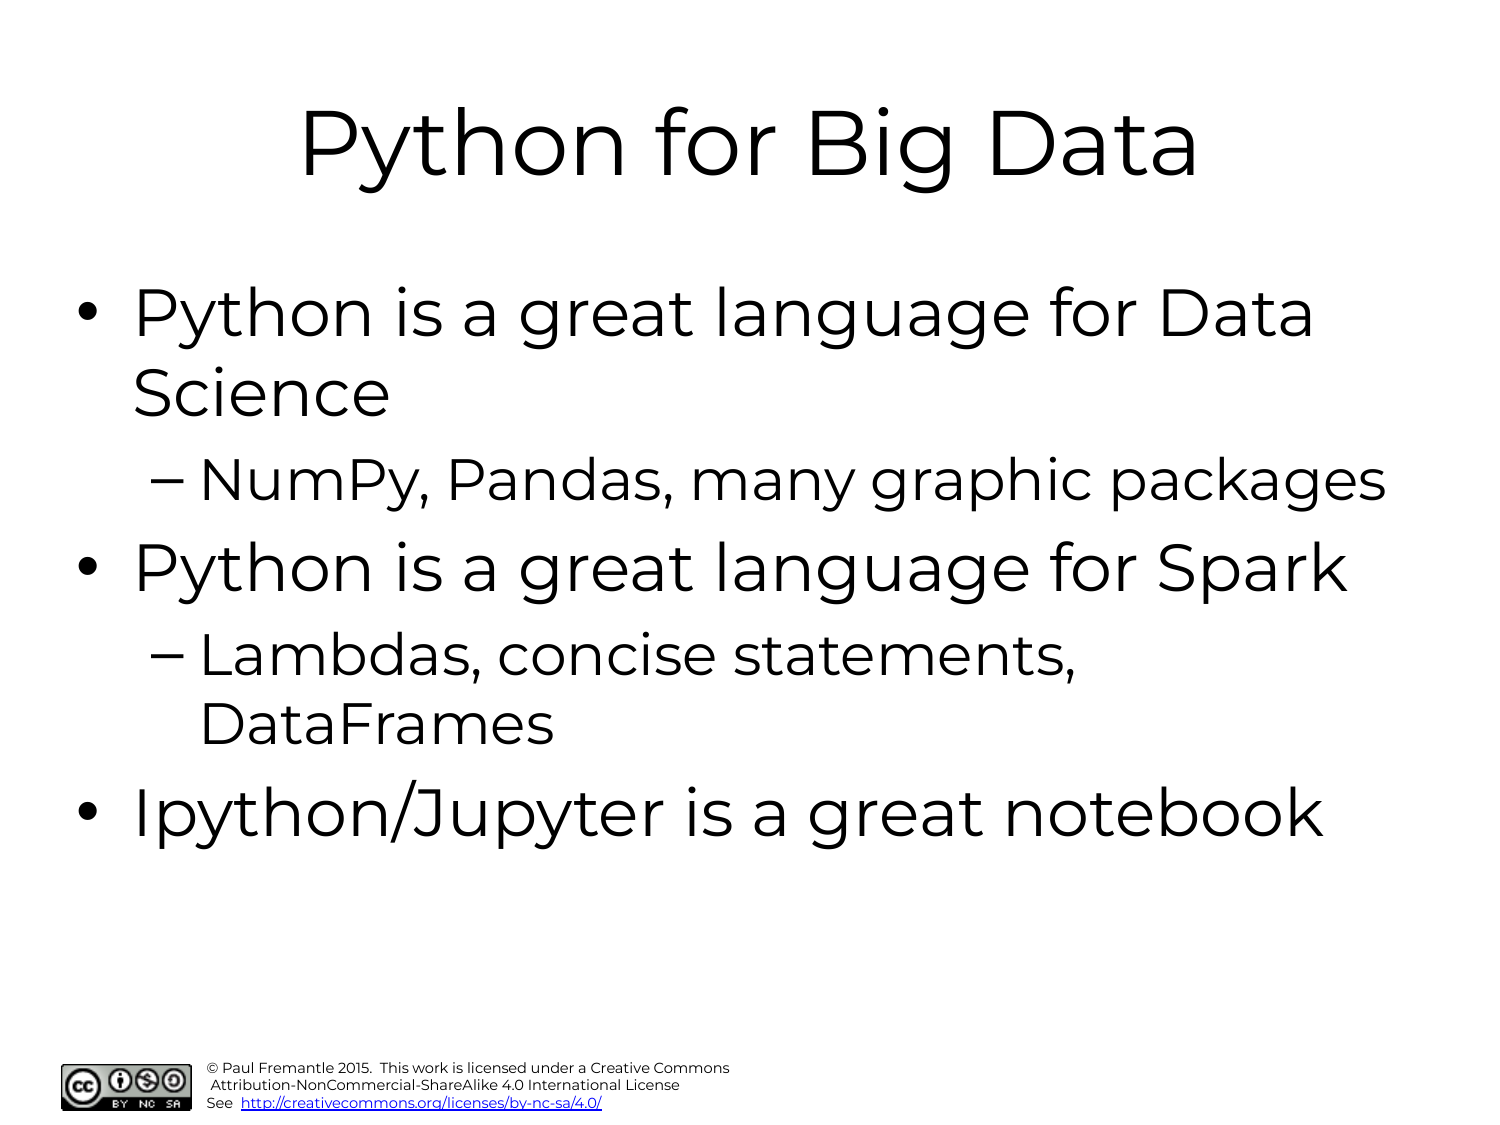

# Python for Big Data
Python is a great language for Data Science
NumPy, Pandas, many graphic packages
Python is a great language for Spark
Lambdas, concise statements, DataFrames
Ipython/Jupyter is a great notebook